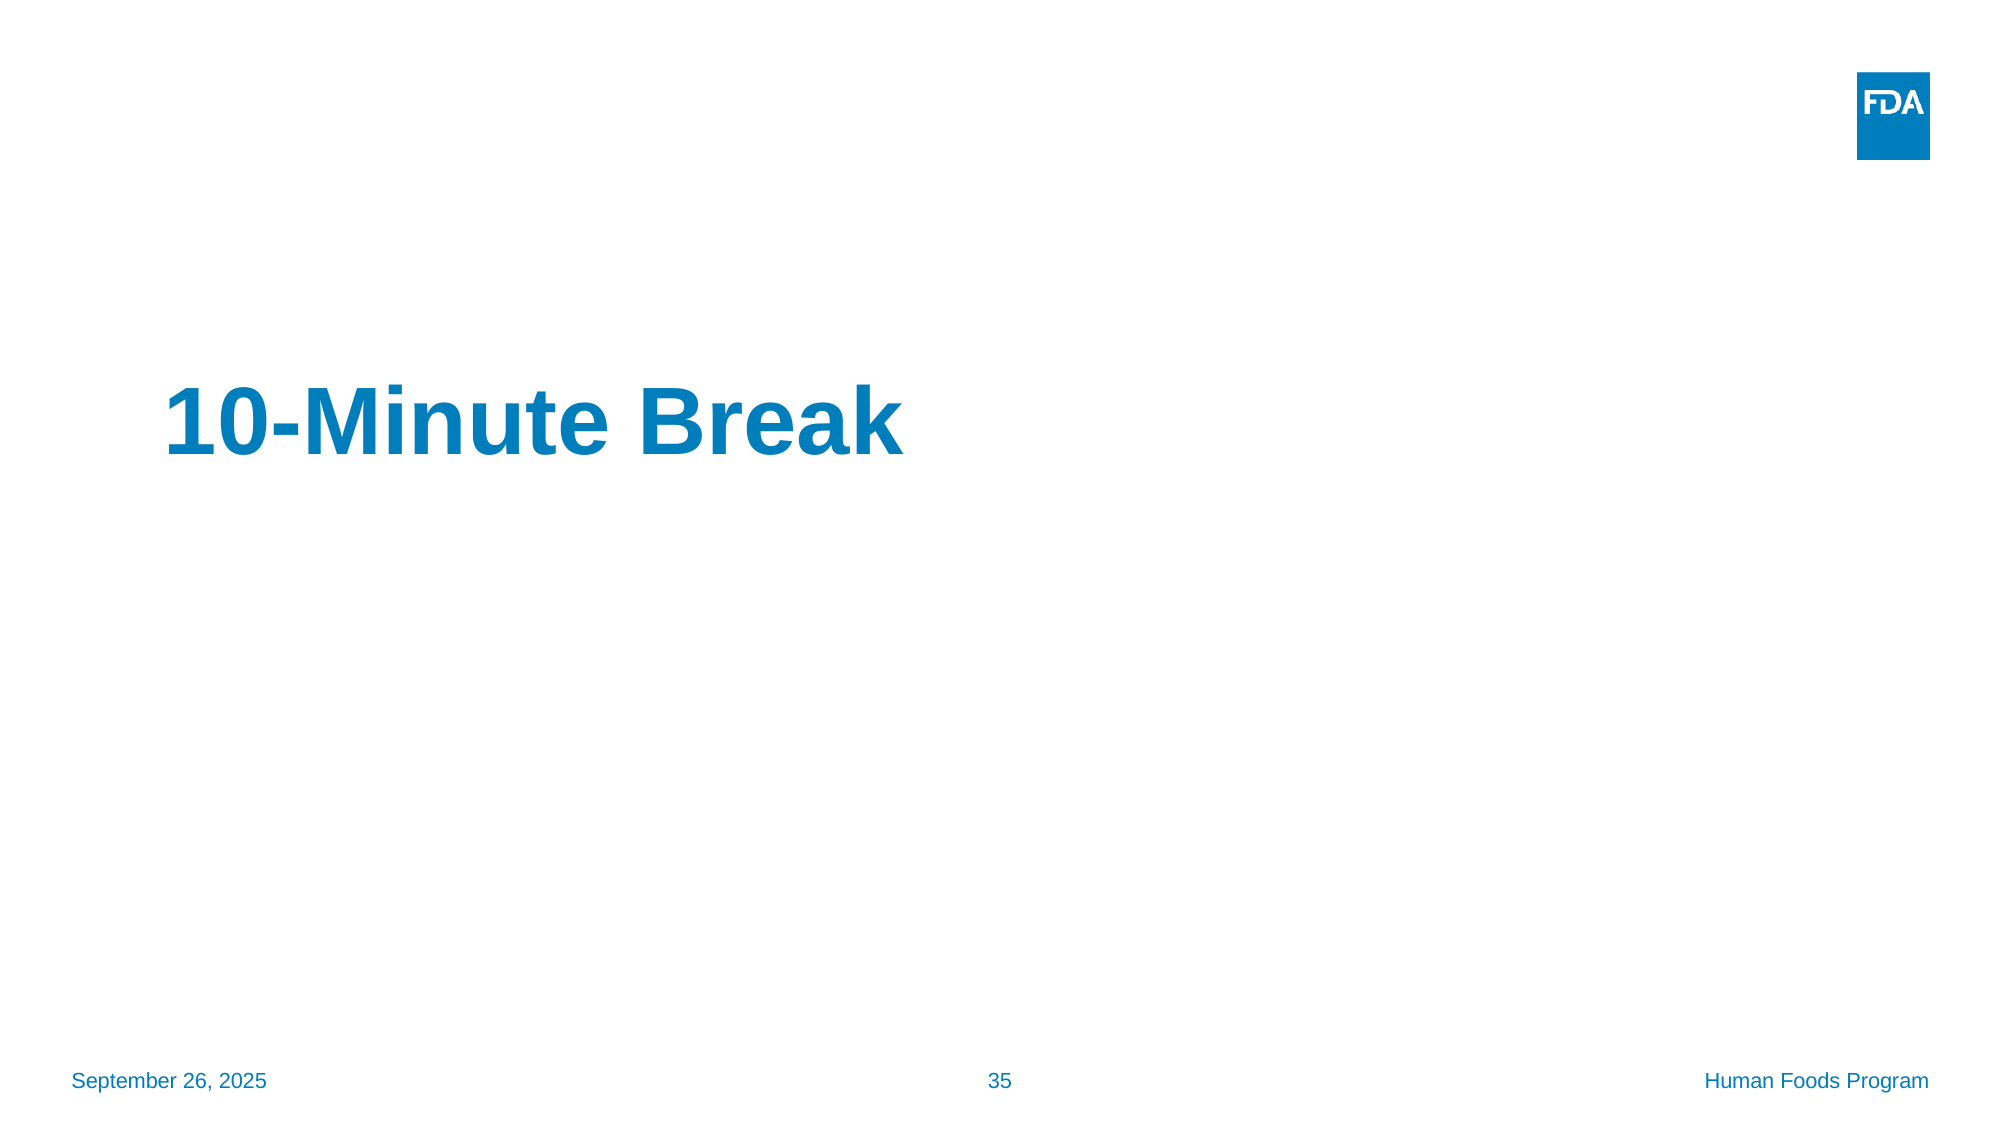

# 10-Minute Break
September 26, 2025
35
Human Foods Program